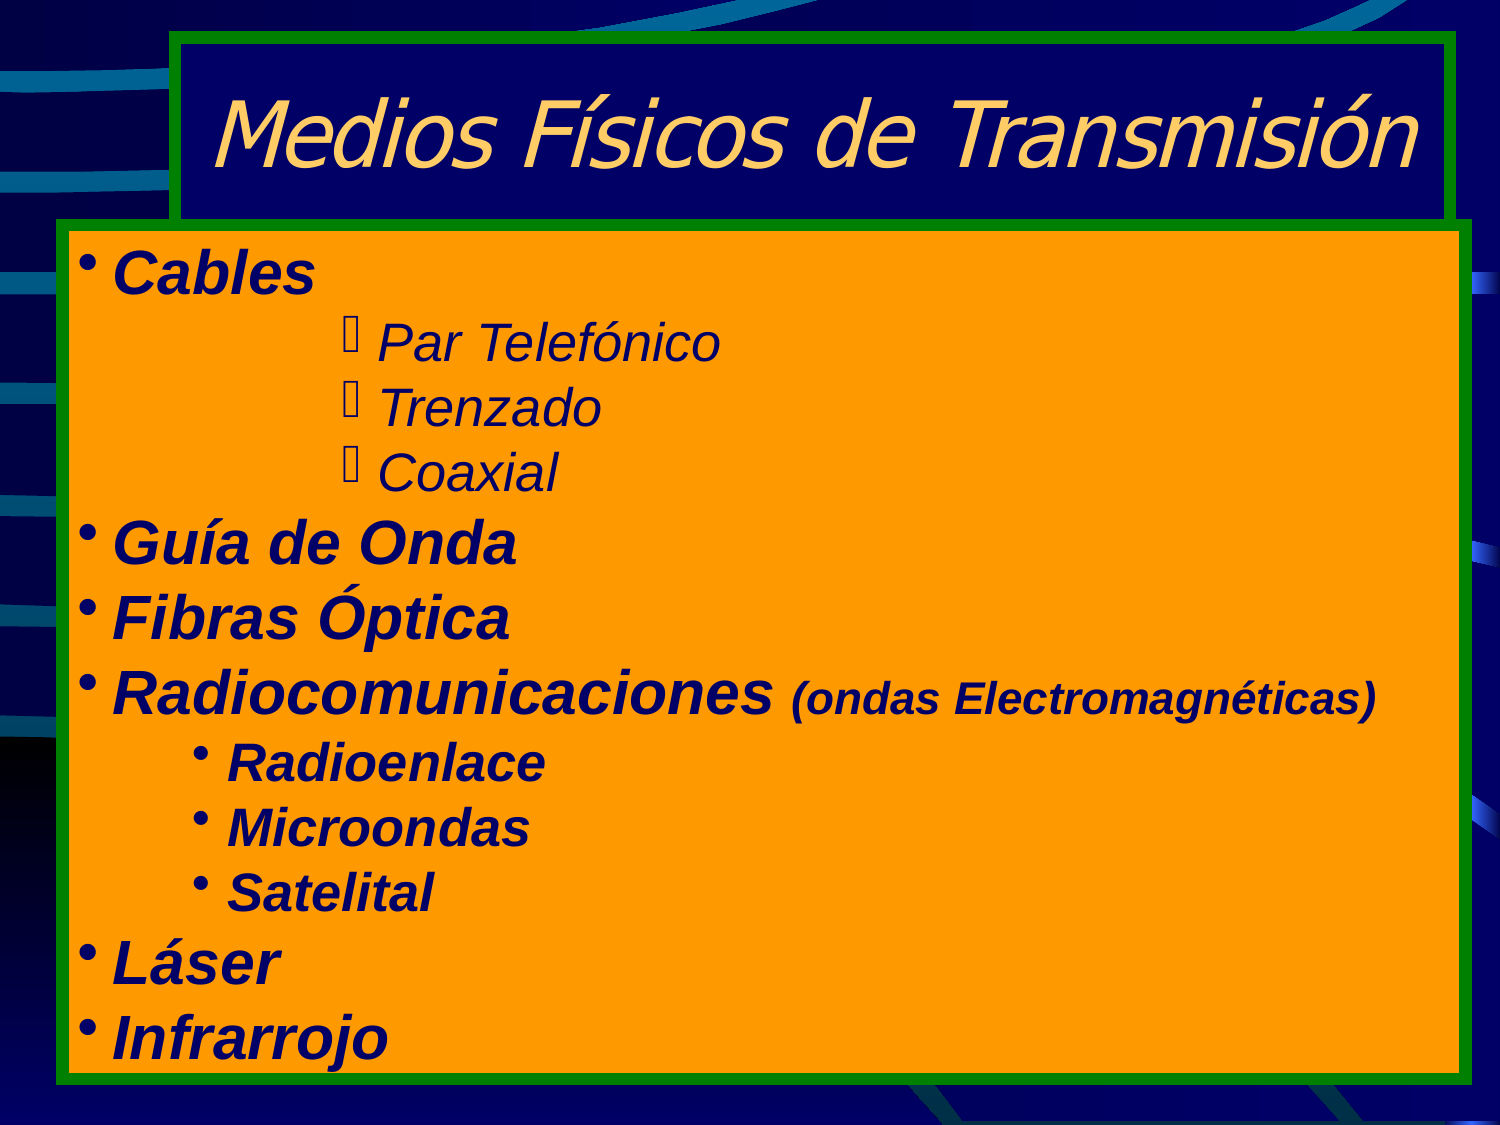

# Medios Físicos de Transmisión
Cables
Par Telefónico
Trenzado
Coaxial
Guía de Onda
Fibras Óptica
Radiocomunicaciones (ondas Electromagnéticas)
Radioenlace
Microondas
Satelital
Láser
Infrarrojo